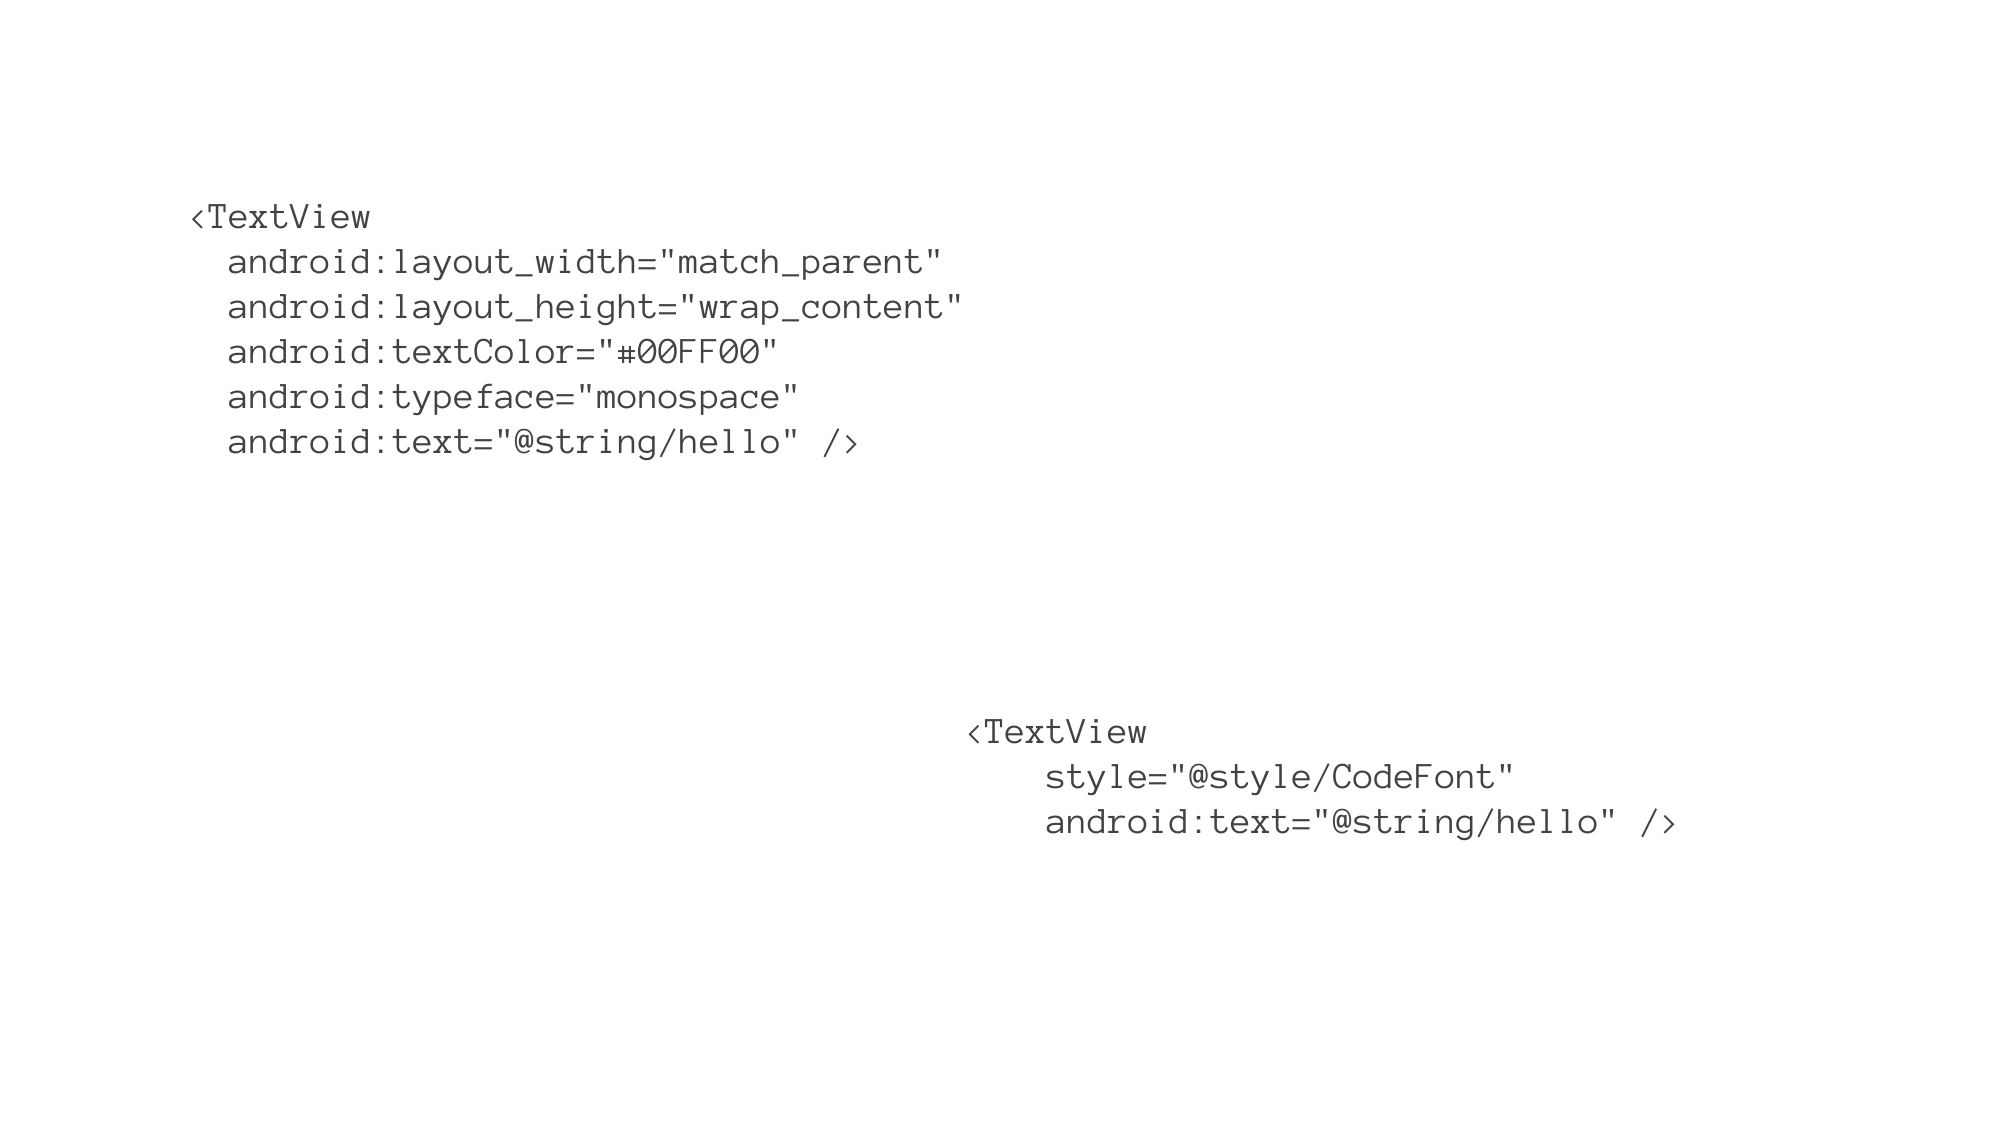

<TextView
  android:layout_width="match_parent"
  android:layout_height="wrap_content"
  android:textColor="#00FF00"
  android:typeface="monospace"
  android:text="@string/hello" />

<TextView
    style="@style/CodeFont"
    android:text="@string/hello" />